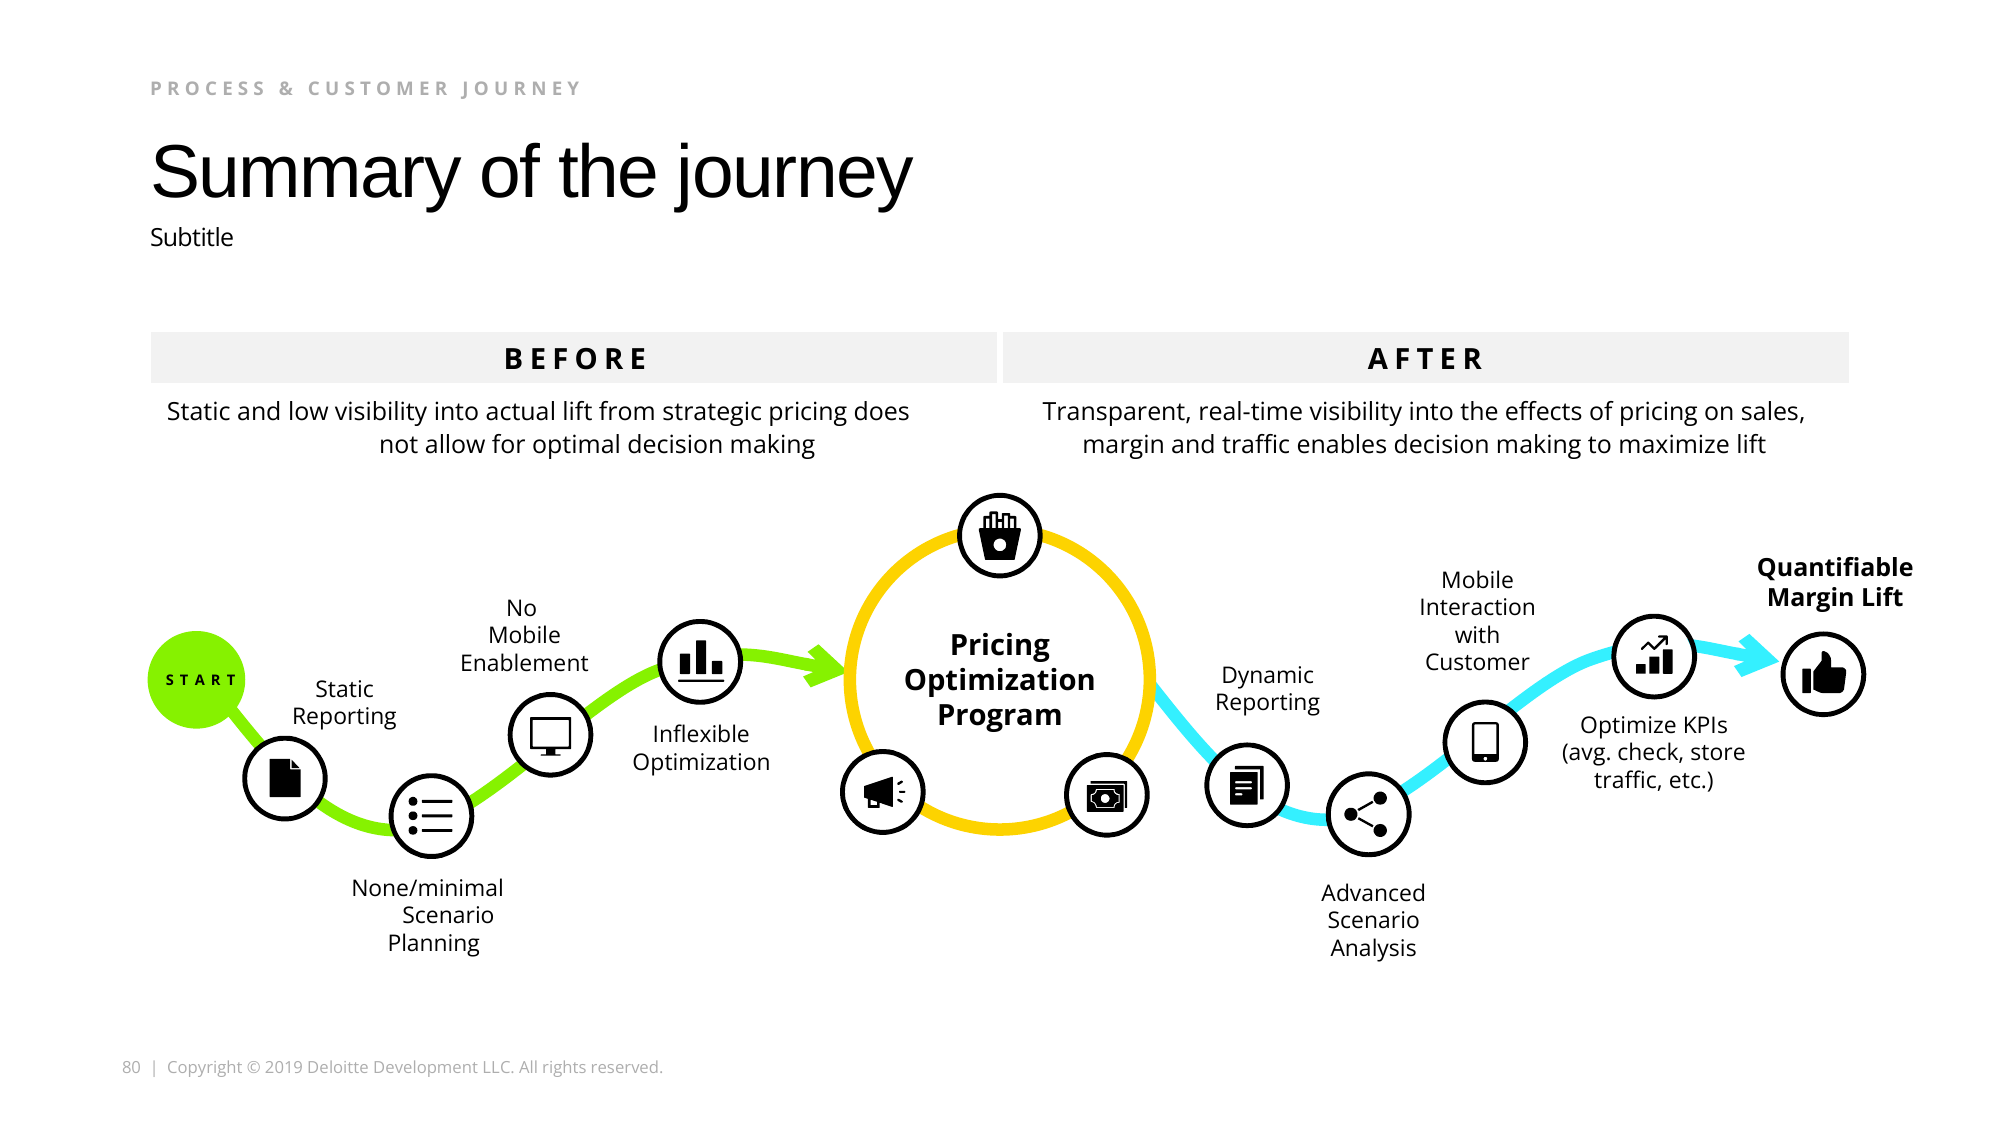

Process & customer journey
# Summary of the journey
Subtitle
| BEFORE | AFTER |
| --- | --- |
| Static and low visibility into actual lift from strategic pricing does not allow for optimal decision making | Transparent, real-time visibility into the effects of pricing on sales, margin and traffic enables decision making to maximize lift |

Quantifiable Margin Lift
Mobile Interaction with Customer
No
Mobile Enablement

Pricing Optimization Program

Dynamic Reporting

START
Static Reporting

Optimize KPIs (avg. check, store traffic, etc.)

Inflexible Optimization

None/minimal        Scenario Planning
Advanced Scenario Analysis